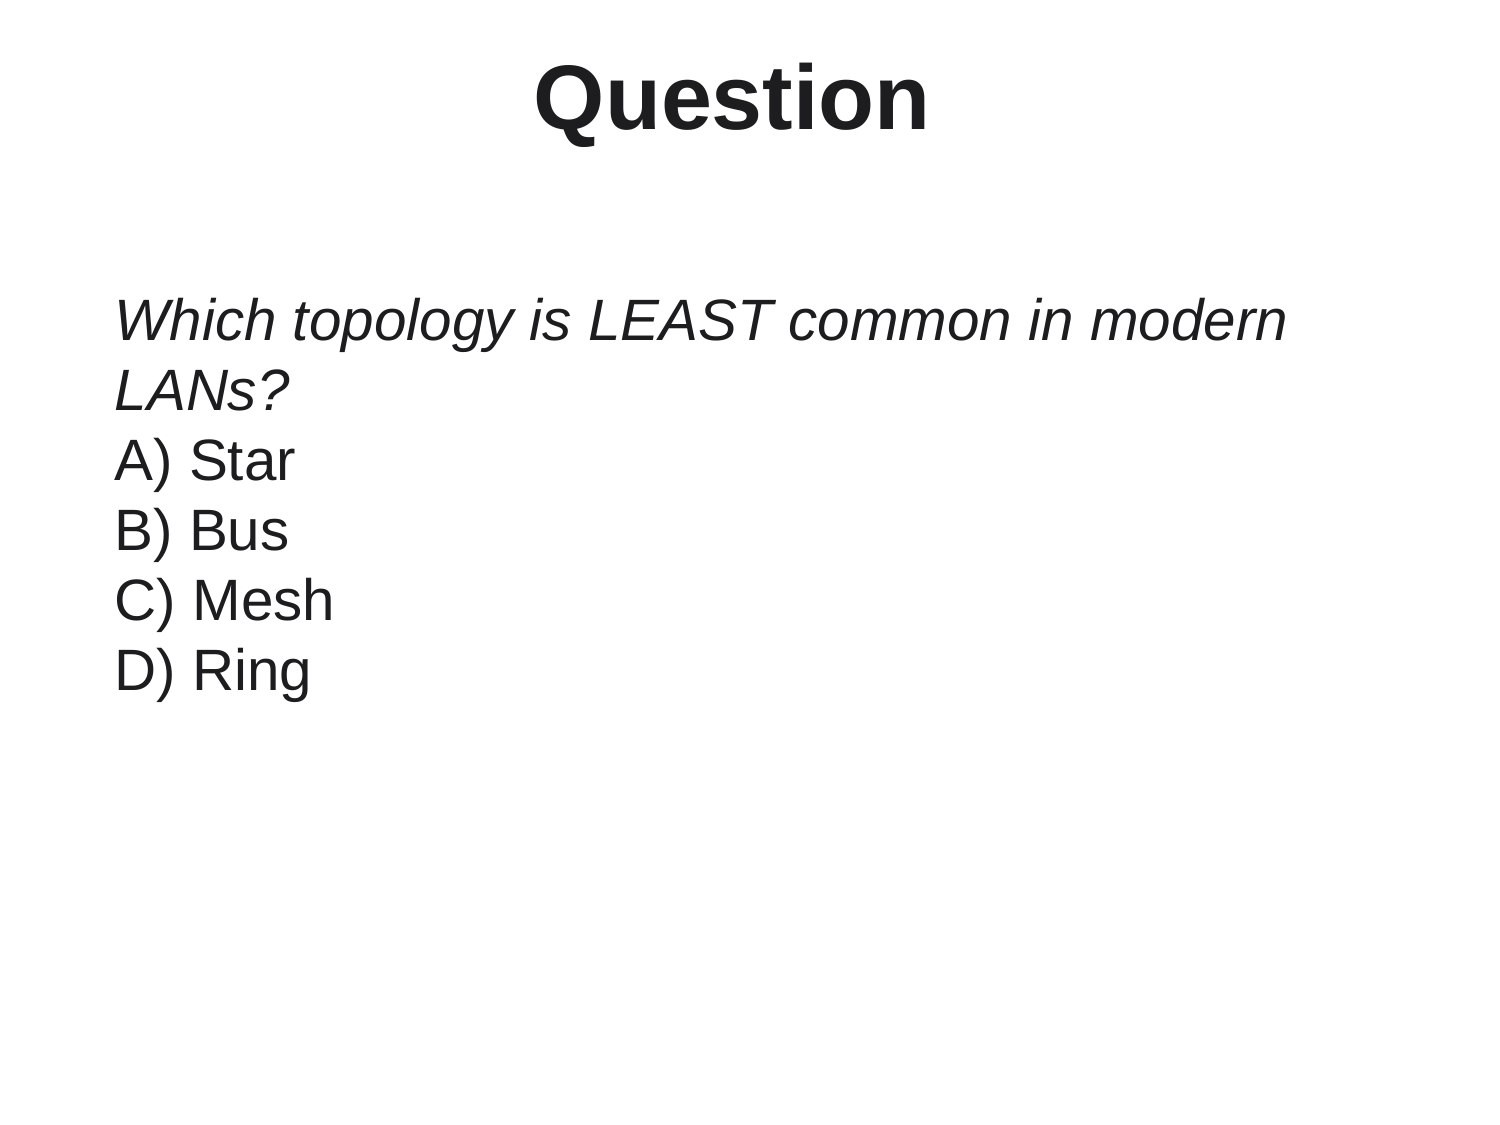

# Question
Which topology is LEAST common in modern LANs?
A) Star
B) Bus
C) Mesh
D) Ring